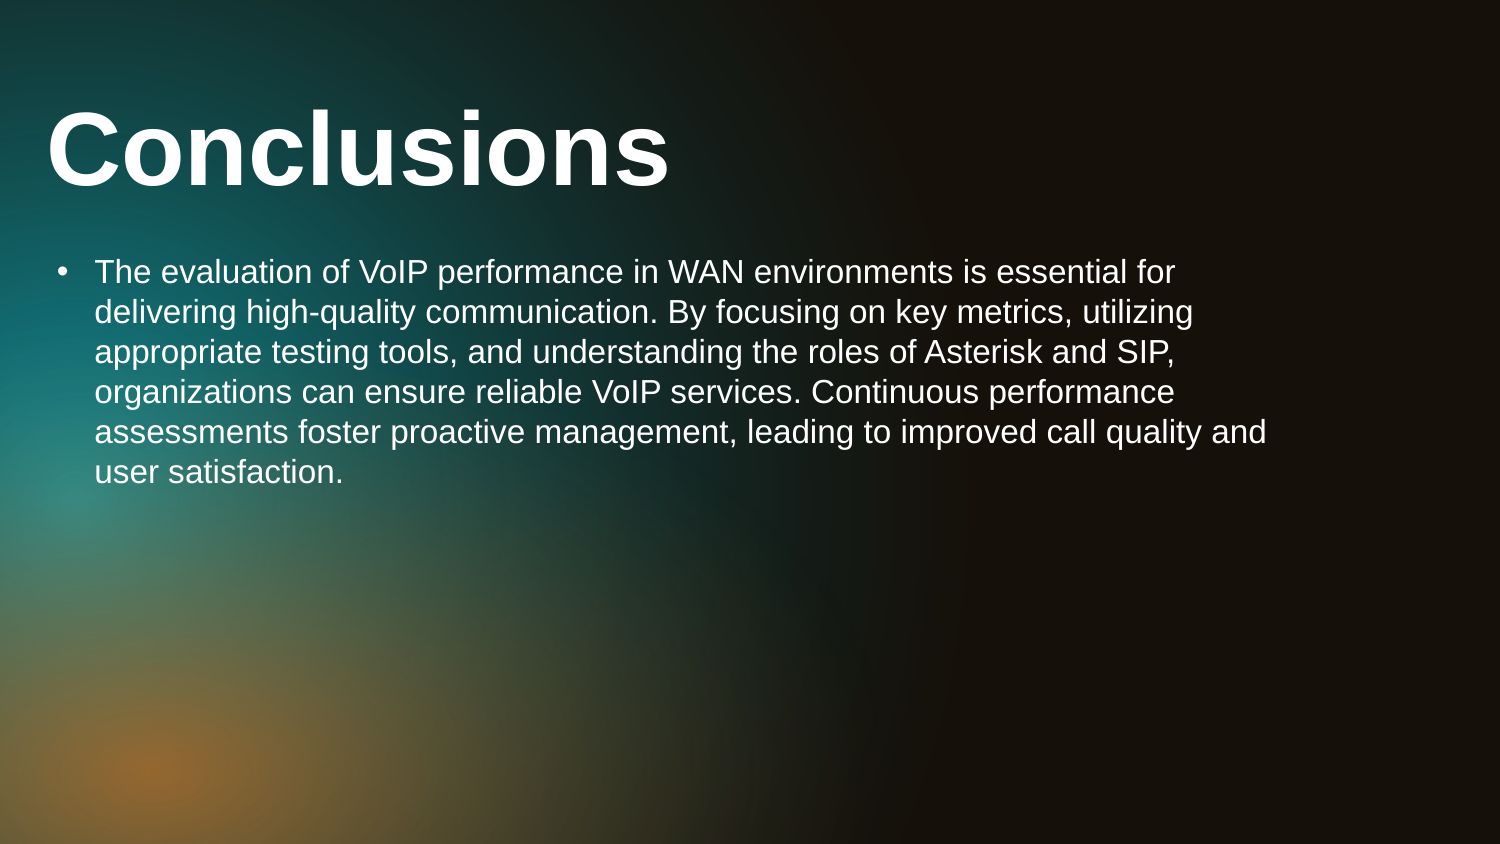

Conclusions
# The evaluation of VoIP performance in WAN environments is essential for delivering high-quality communication. By focusing on key metrics, utilizing appropriate testing tools, and understanding the roles of Asterisk and SIP, organizations can ensure reliable VoIP services. Continuous performance assessments foster proactive management, leading to improved call quality and user satisfaction.